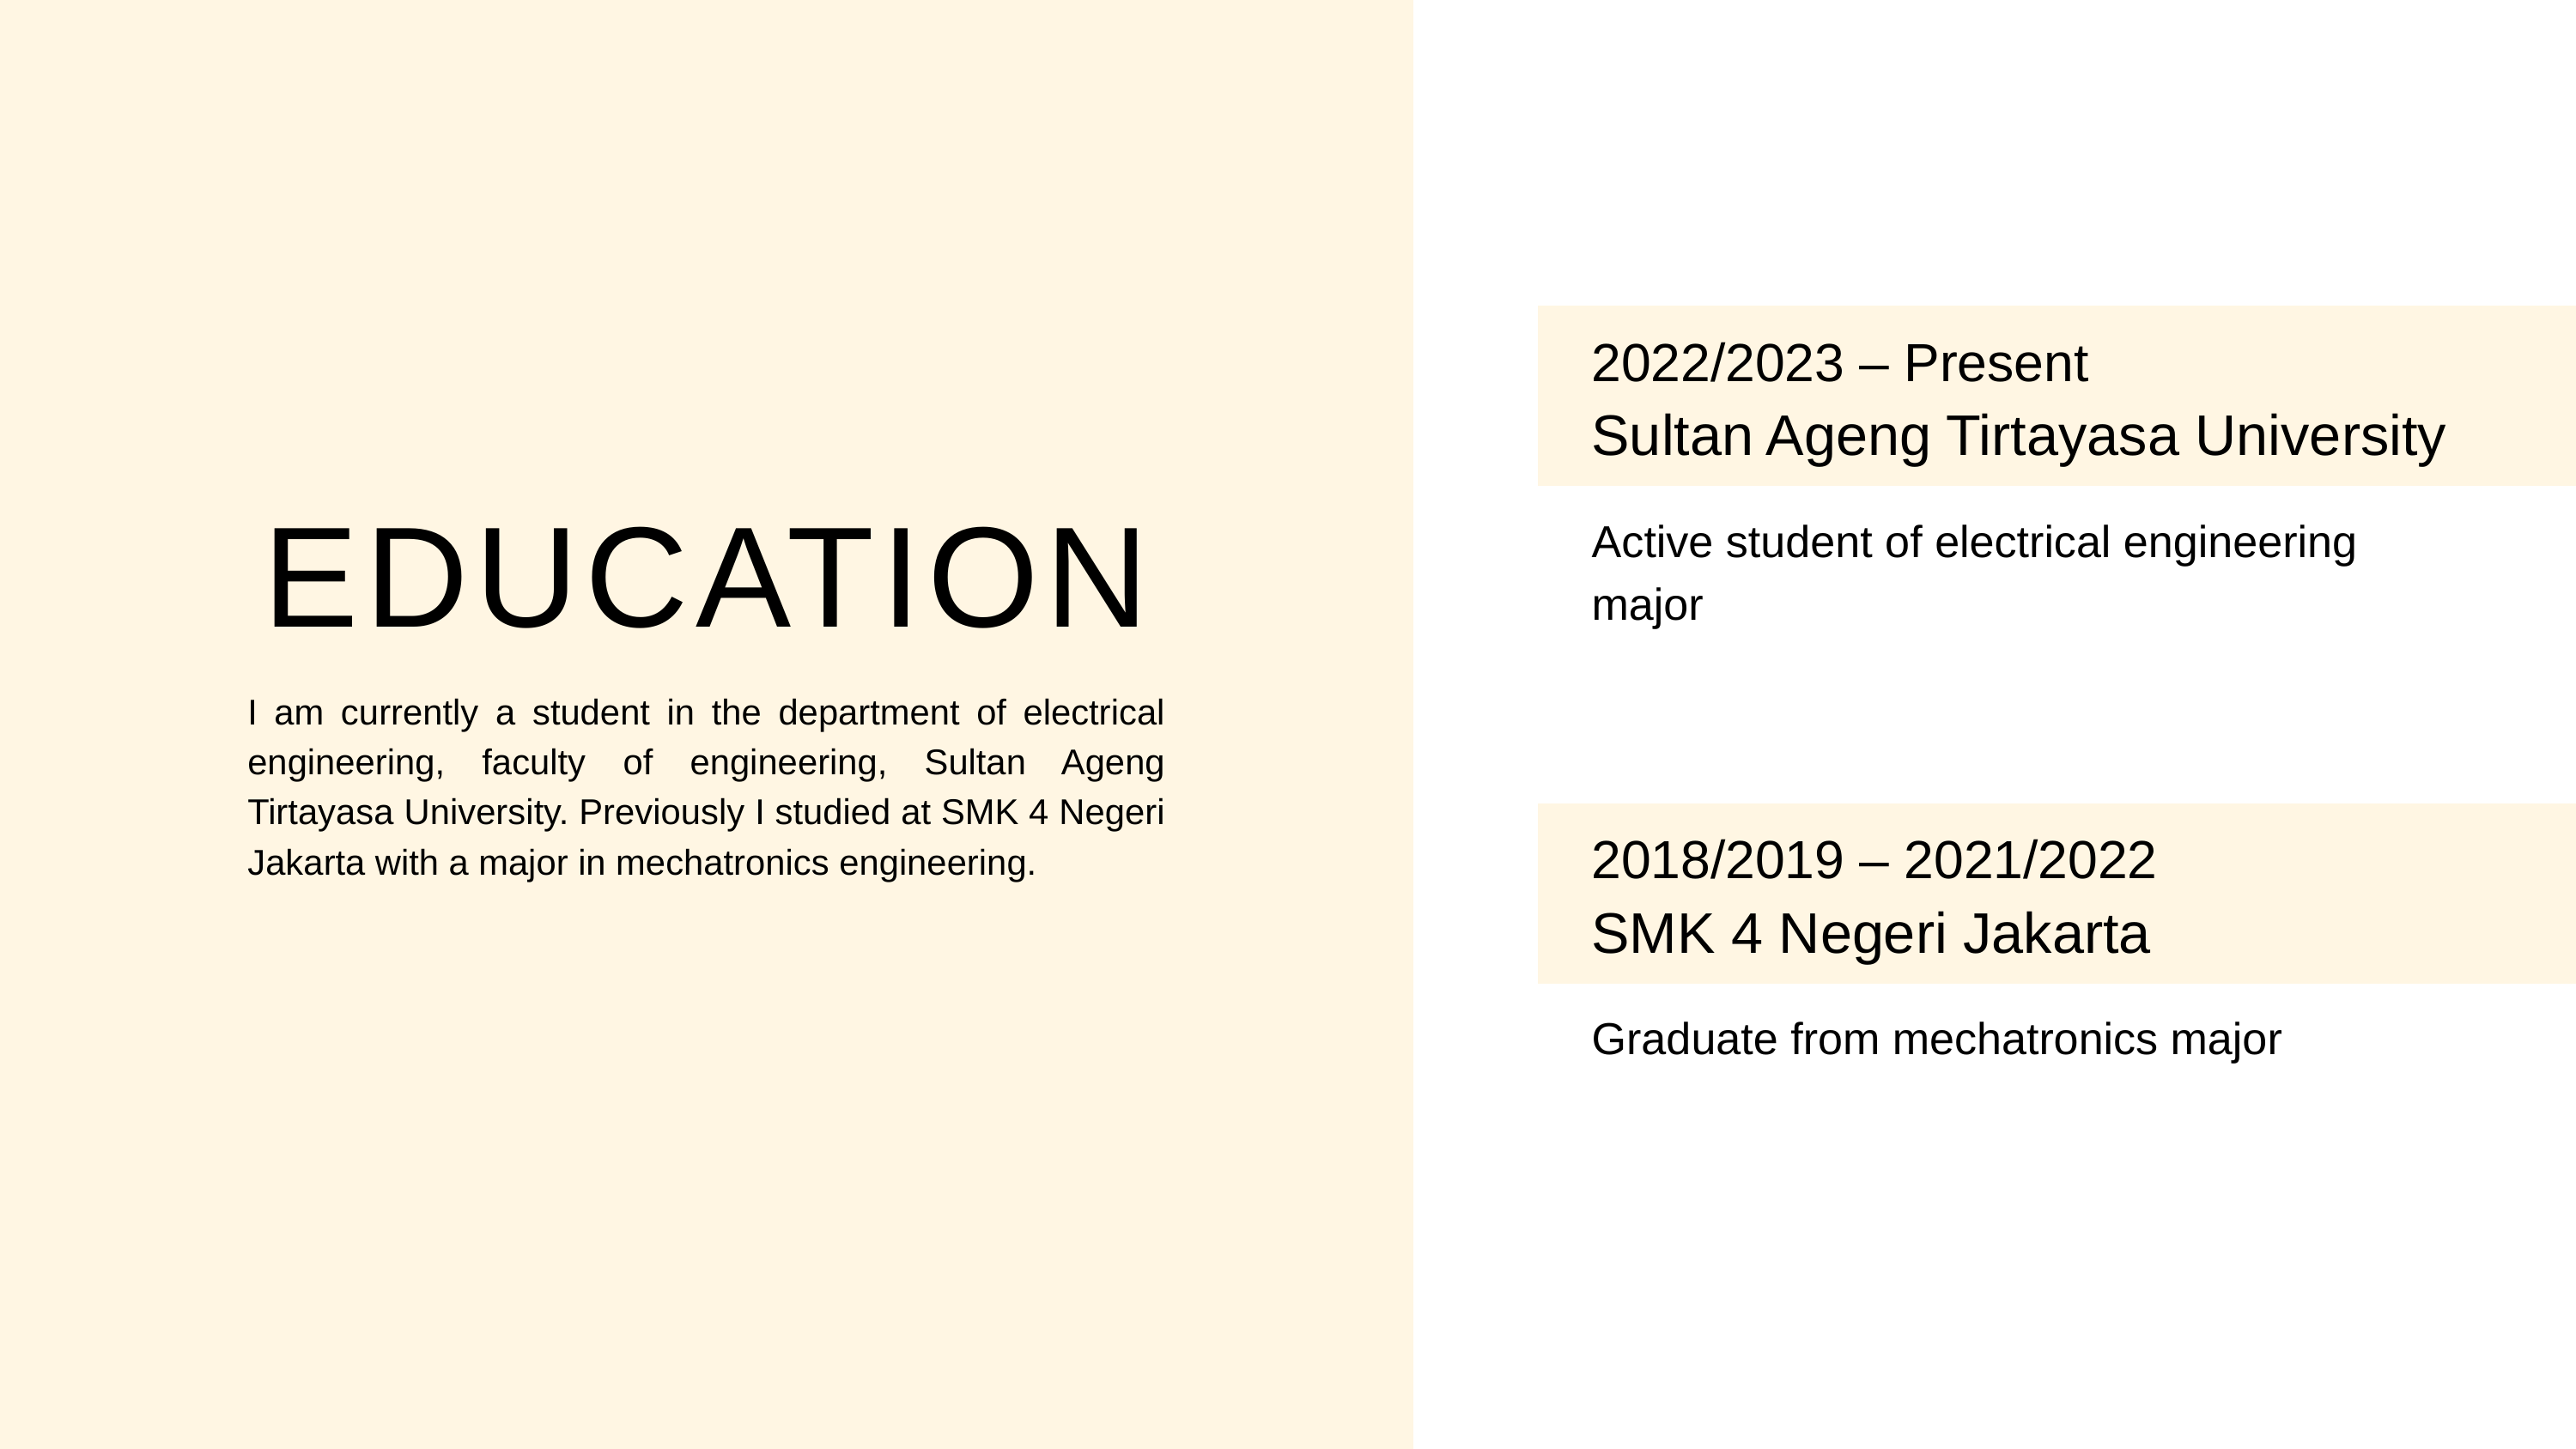

2022/2023 – Present
Sultan Ageng Tirtayasa University
EDUCATION
Active student of electrical engineering major
I am currently a student in the department of electrical engineering, faculty of engineering, Sultan Ageng Tirtayasa University. Previously I studied at SMK 4 Negeri Jakarta with a major in mechatronics engineering.

2018/2019 – 2021/2022
SMK 4 Negeri Jakarta
Graduate from mechatronics major